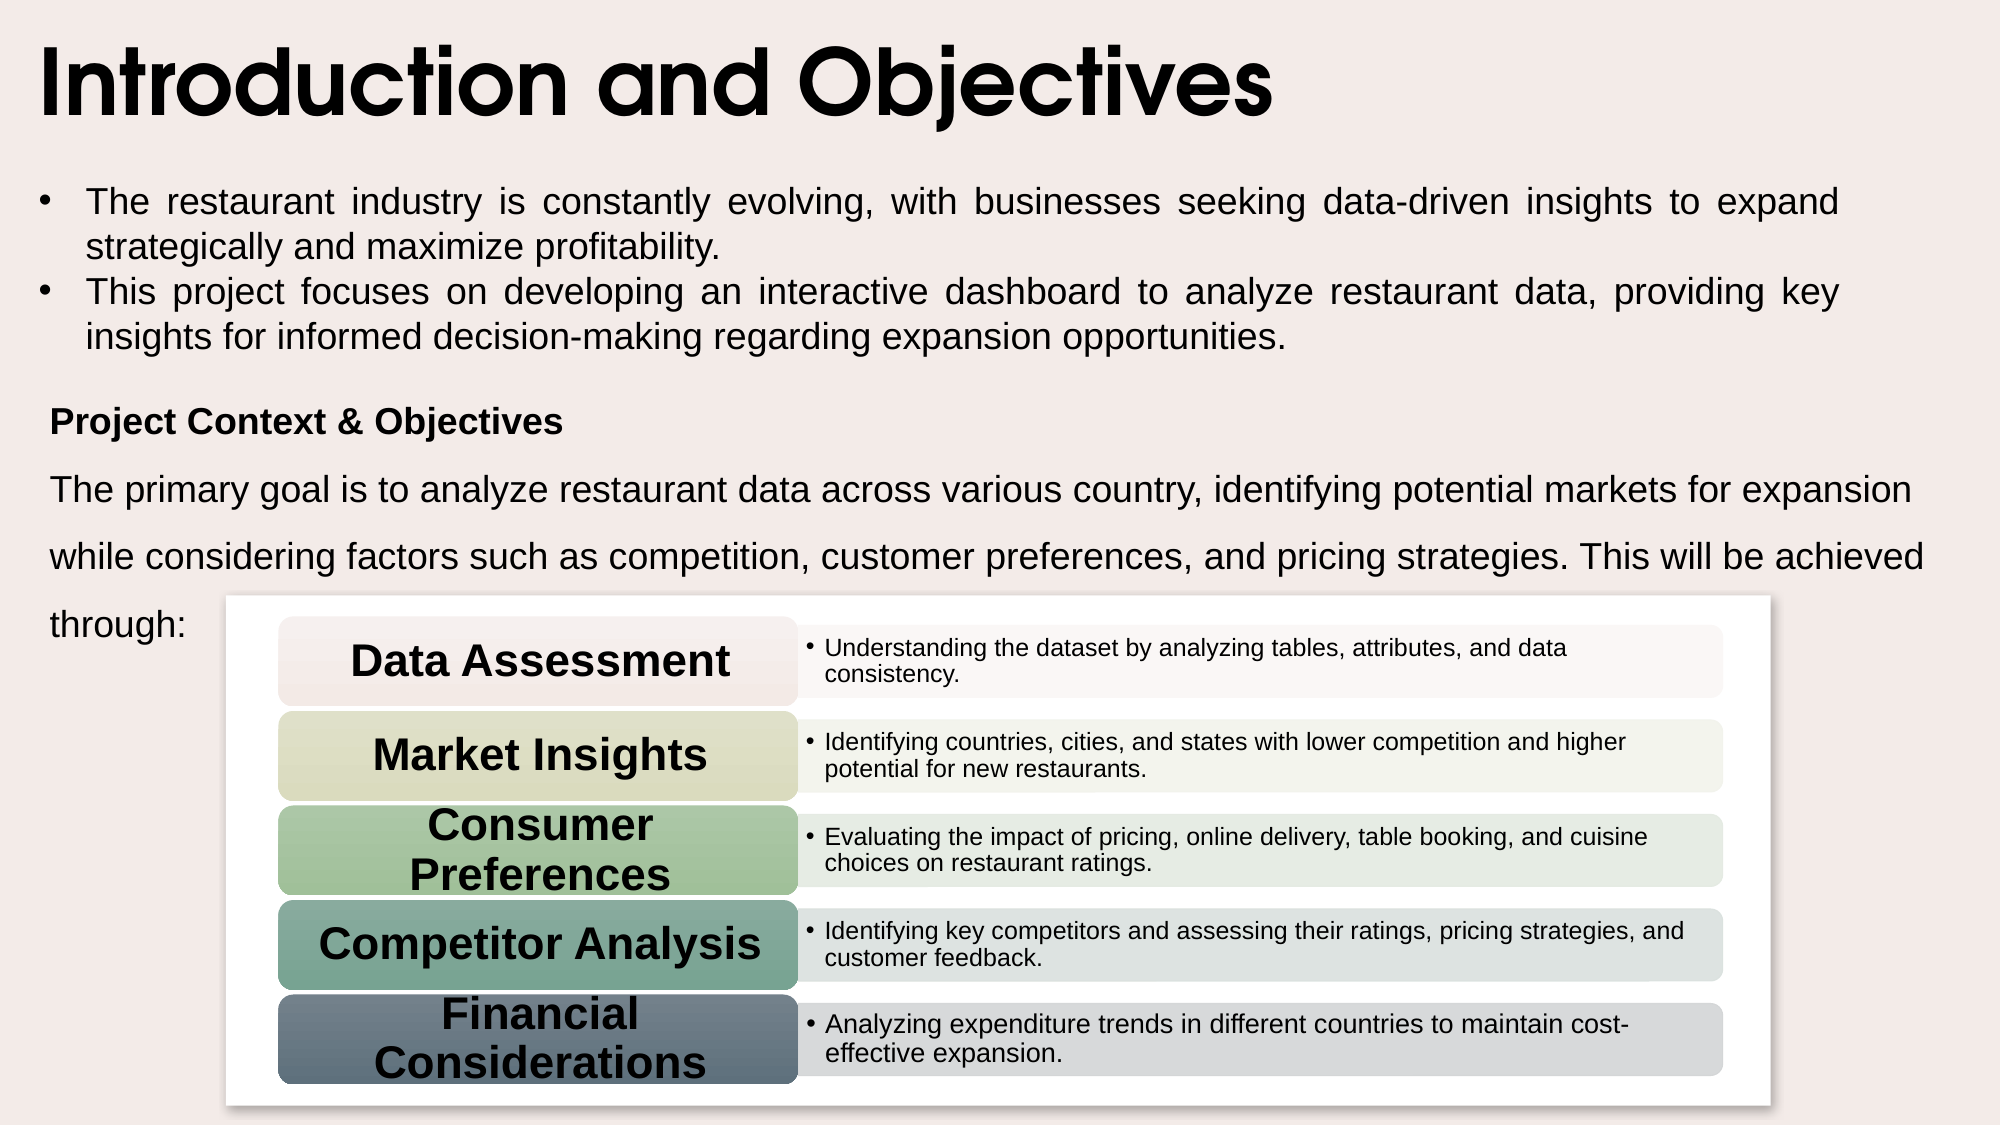

# Introduction and Objectives
The restaurant industry is constantly evolving, with businesses seeking data-driven insights to expand strategically and maximize profitability.
This project focuses on developing an interactive dashboard to analyze restaurant data, providing key insights for informed decision-making regarding expansion opportunities.
Project Context & Objectives
The primary goal is to analyze restaurant data across various country, identifying potential markets for expansion while considering factors such as competition, customer preferences, and pricing strategies. This will be achieved through:

Understanding the dataset by analyzing tables, attributes, and data consistency.
Data Assessment
Identifying countries, cities, and states with lower competition and higher potential for new restaurants.
Market Insights
Evaluating the impact of pricing, online delivery, table booking, and cuisine choices on restaurant ratings.
Consumer Preferences
Identifying key competitors and assessing their ratings, pricing strategies, and customer feedback.
Competitor Analysis
Analyzing expenditure trends in different countries to maintain cost-effective expansion.
Financial Considerations